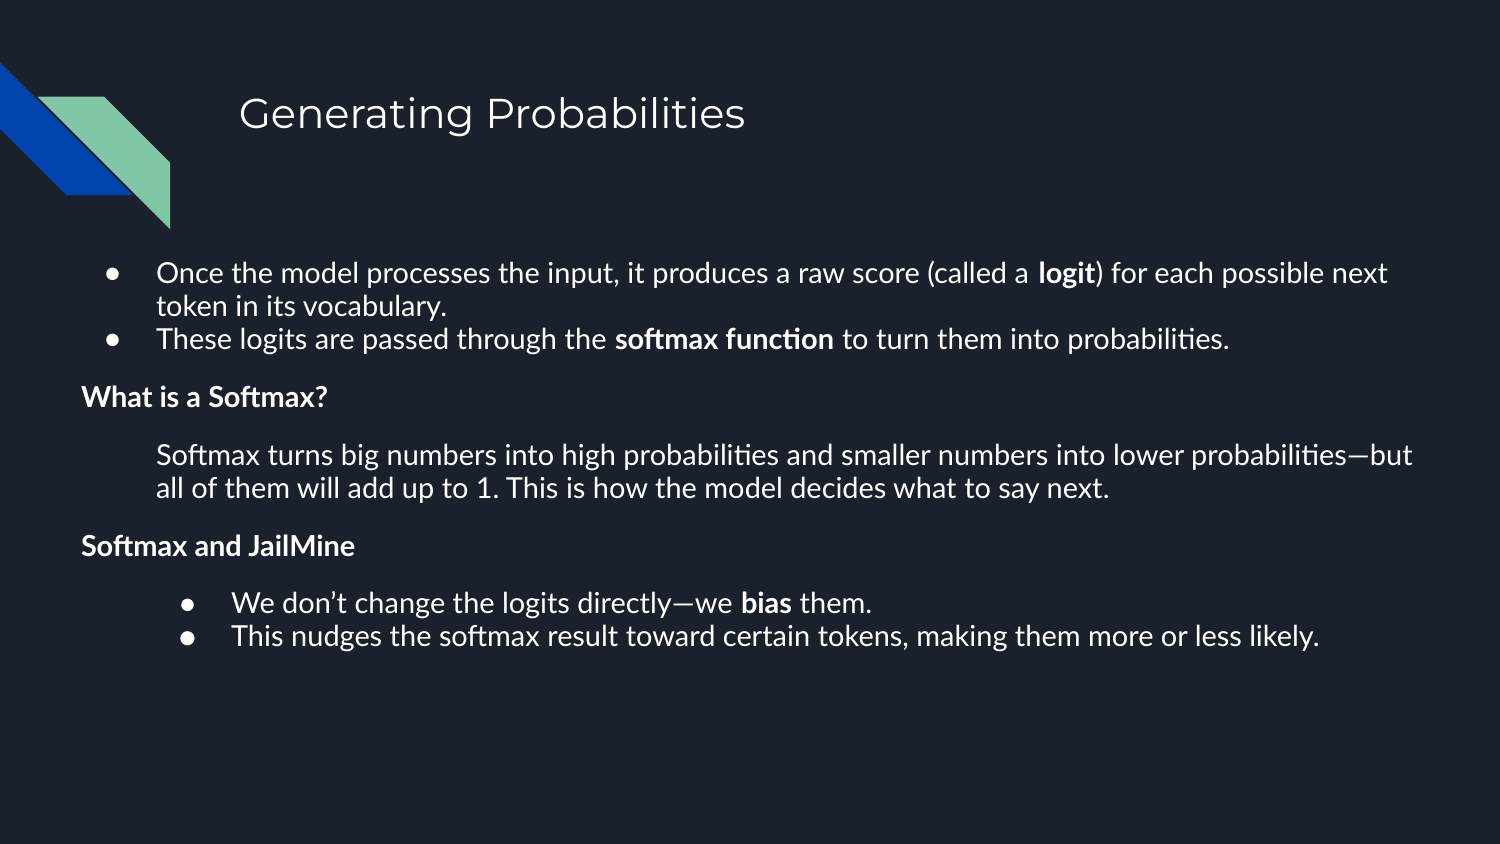

# Generating Probabilities
Once the model processes the input, it produces a raw score (called a logit) for each possible next token in its vocabulary.
These logits are passed through the softmax function to turn them into probabilities.
What is a Softmax?
Softmax turns big numbers into high probabilities and smaller numbers into lower probabilities—but all of them will add up to 1. This is how the model decides what to say next.
Softmax and JailMine
We don’t change the logits directly—we bias them.
This nudges the softmax result toward certain tokens, making them more or less likely.